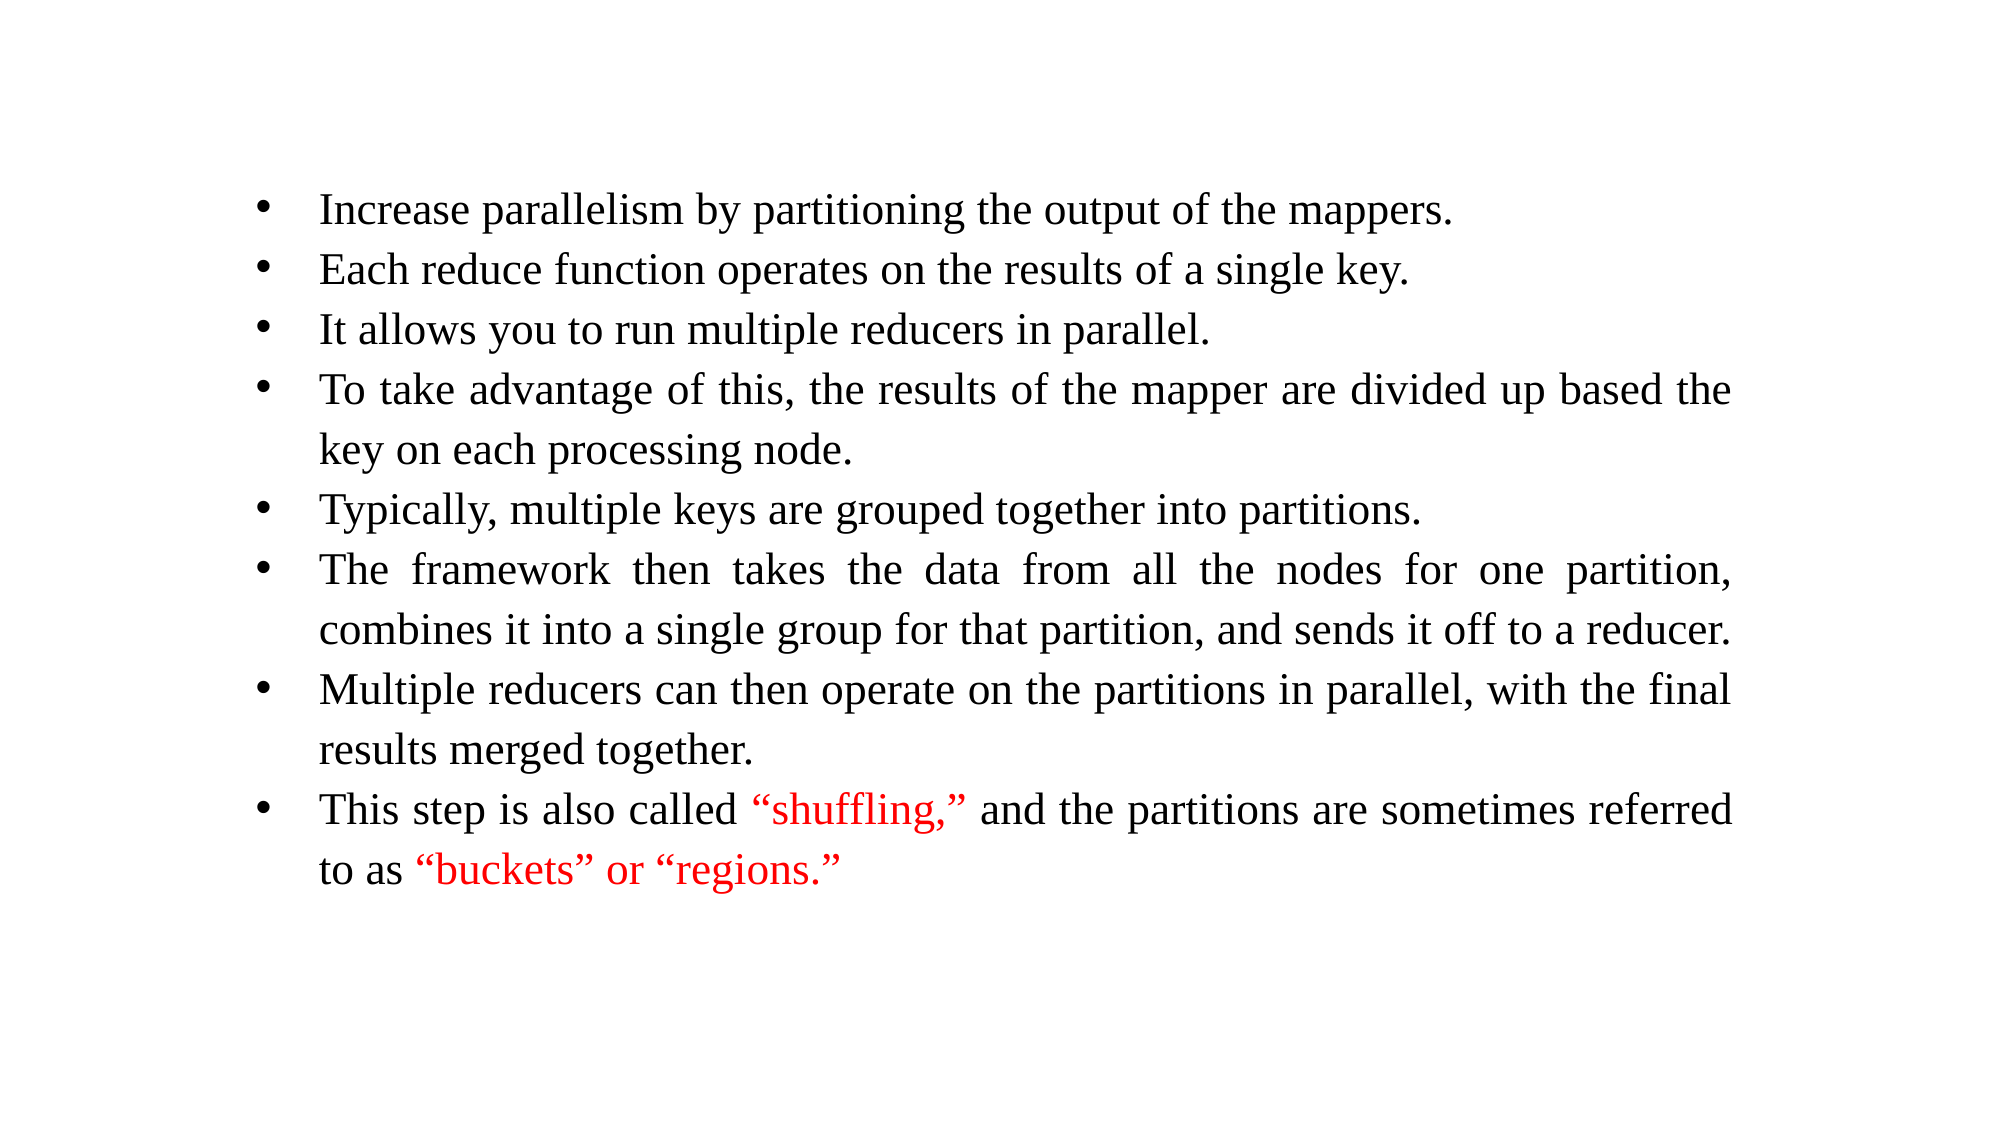

Increase parallelism by partitioning the output of the mappers.
Each reduce function operates on the results of a single key.
It allows you to run multiple reducers in parallel.
To take advantage of this, the results of the mapper are divided up based the key on each processing node.
Typically, multiple keys are grouped together into partitions.
The framework then takes the data from all the nodes for one partition, combines it into a single group for that partition, and sends it off to a reducer.
Multiple reducers can then operate on the partitions in parallel, with the final results merged together.
This step is also called “shuffling,” and the partitions are sometimes referred to as “buckets” or “regions.”